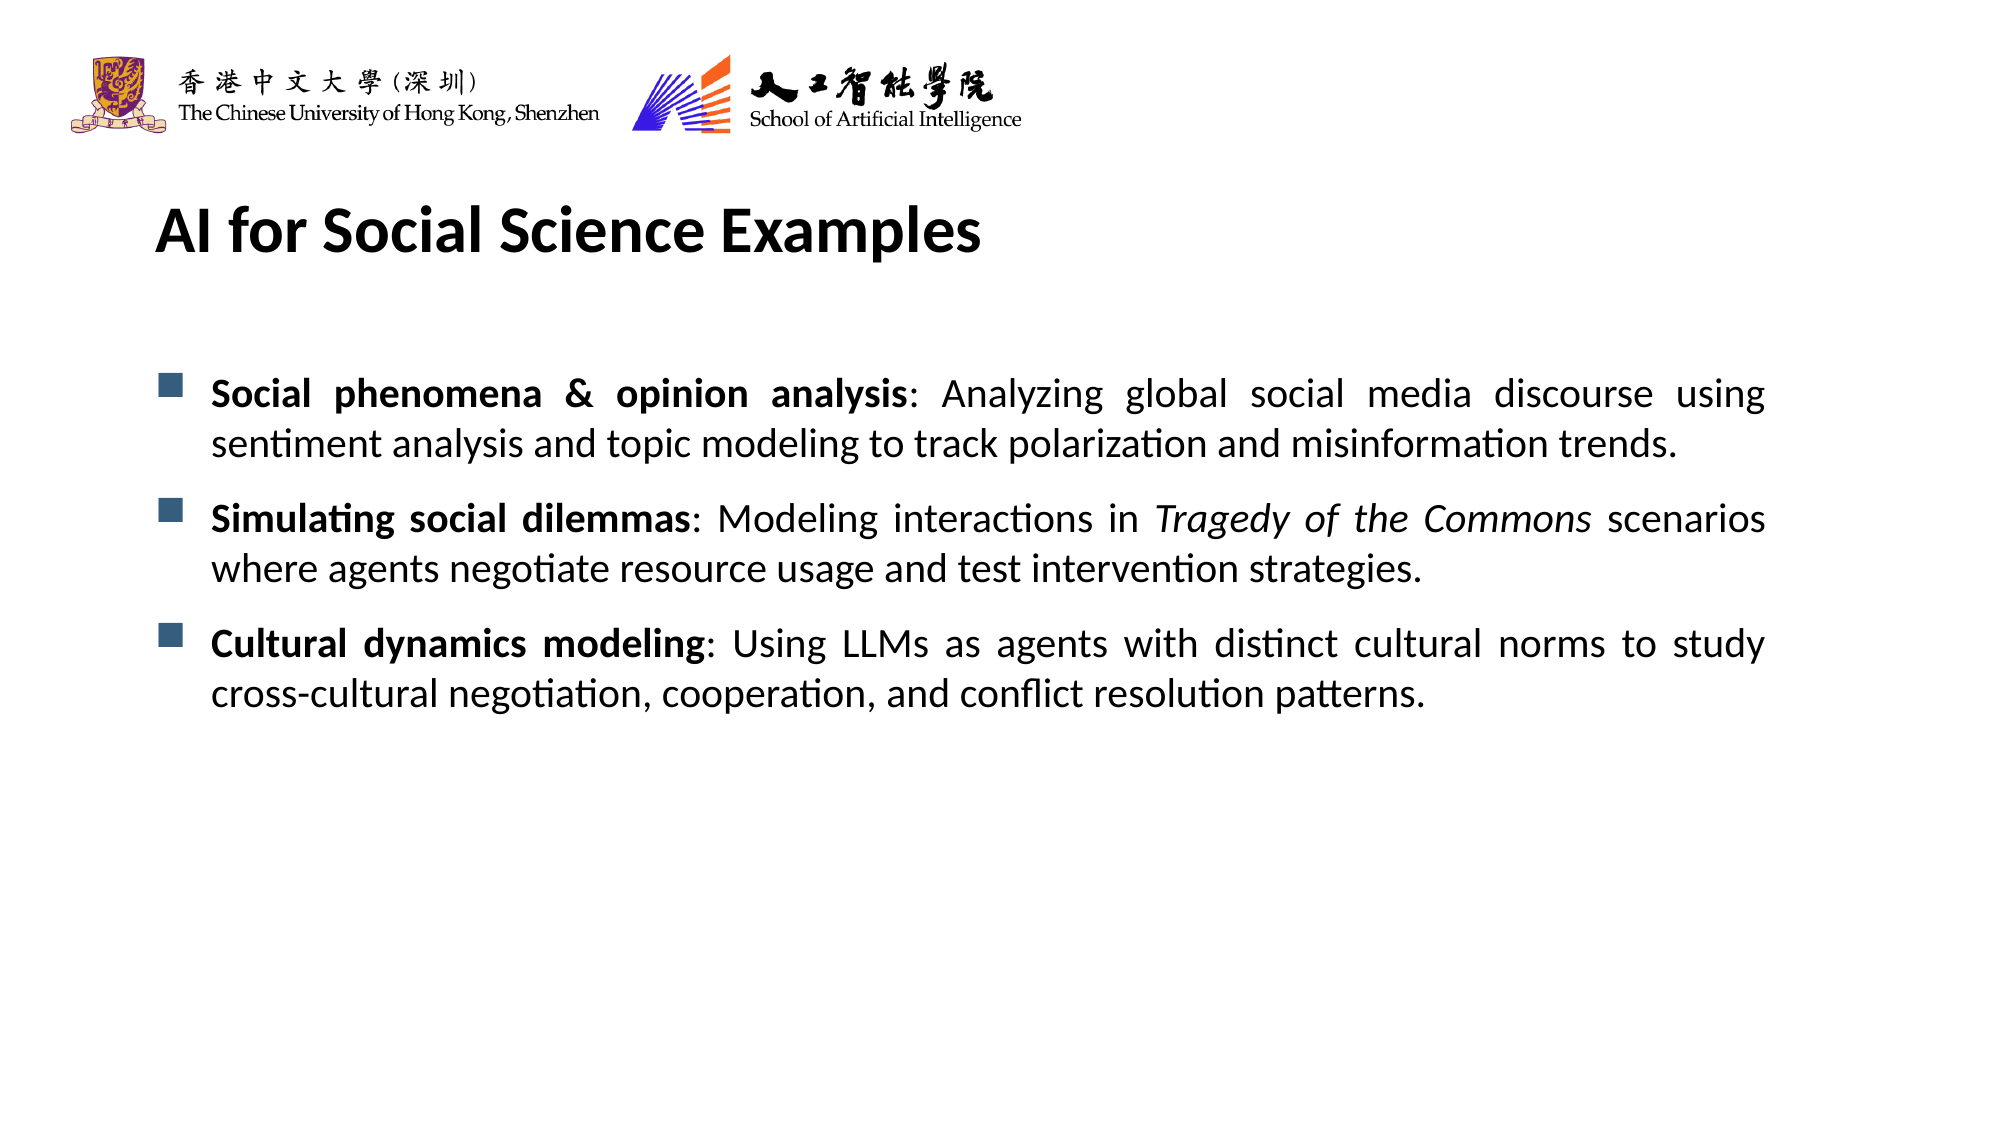

AI for Social Science Examples

Social phenomena & opinion analysis: Analyzing global social media discourse using sentiment analysis and topic modeling to track polarization and misinformation trends.
Simulating social dilemmas: Modeling interactions in Tragedy of the Commons scenarios where agents negotiate resource usage and test intervention strategies.
Cultural dynamics modeling: Using LLMs as agents with distinct cultural norms to study cross-cultural negotiation, cooperation, and conflict resolution patterns.